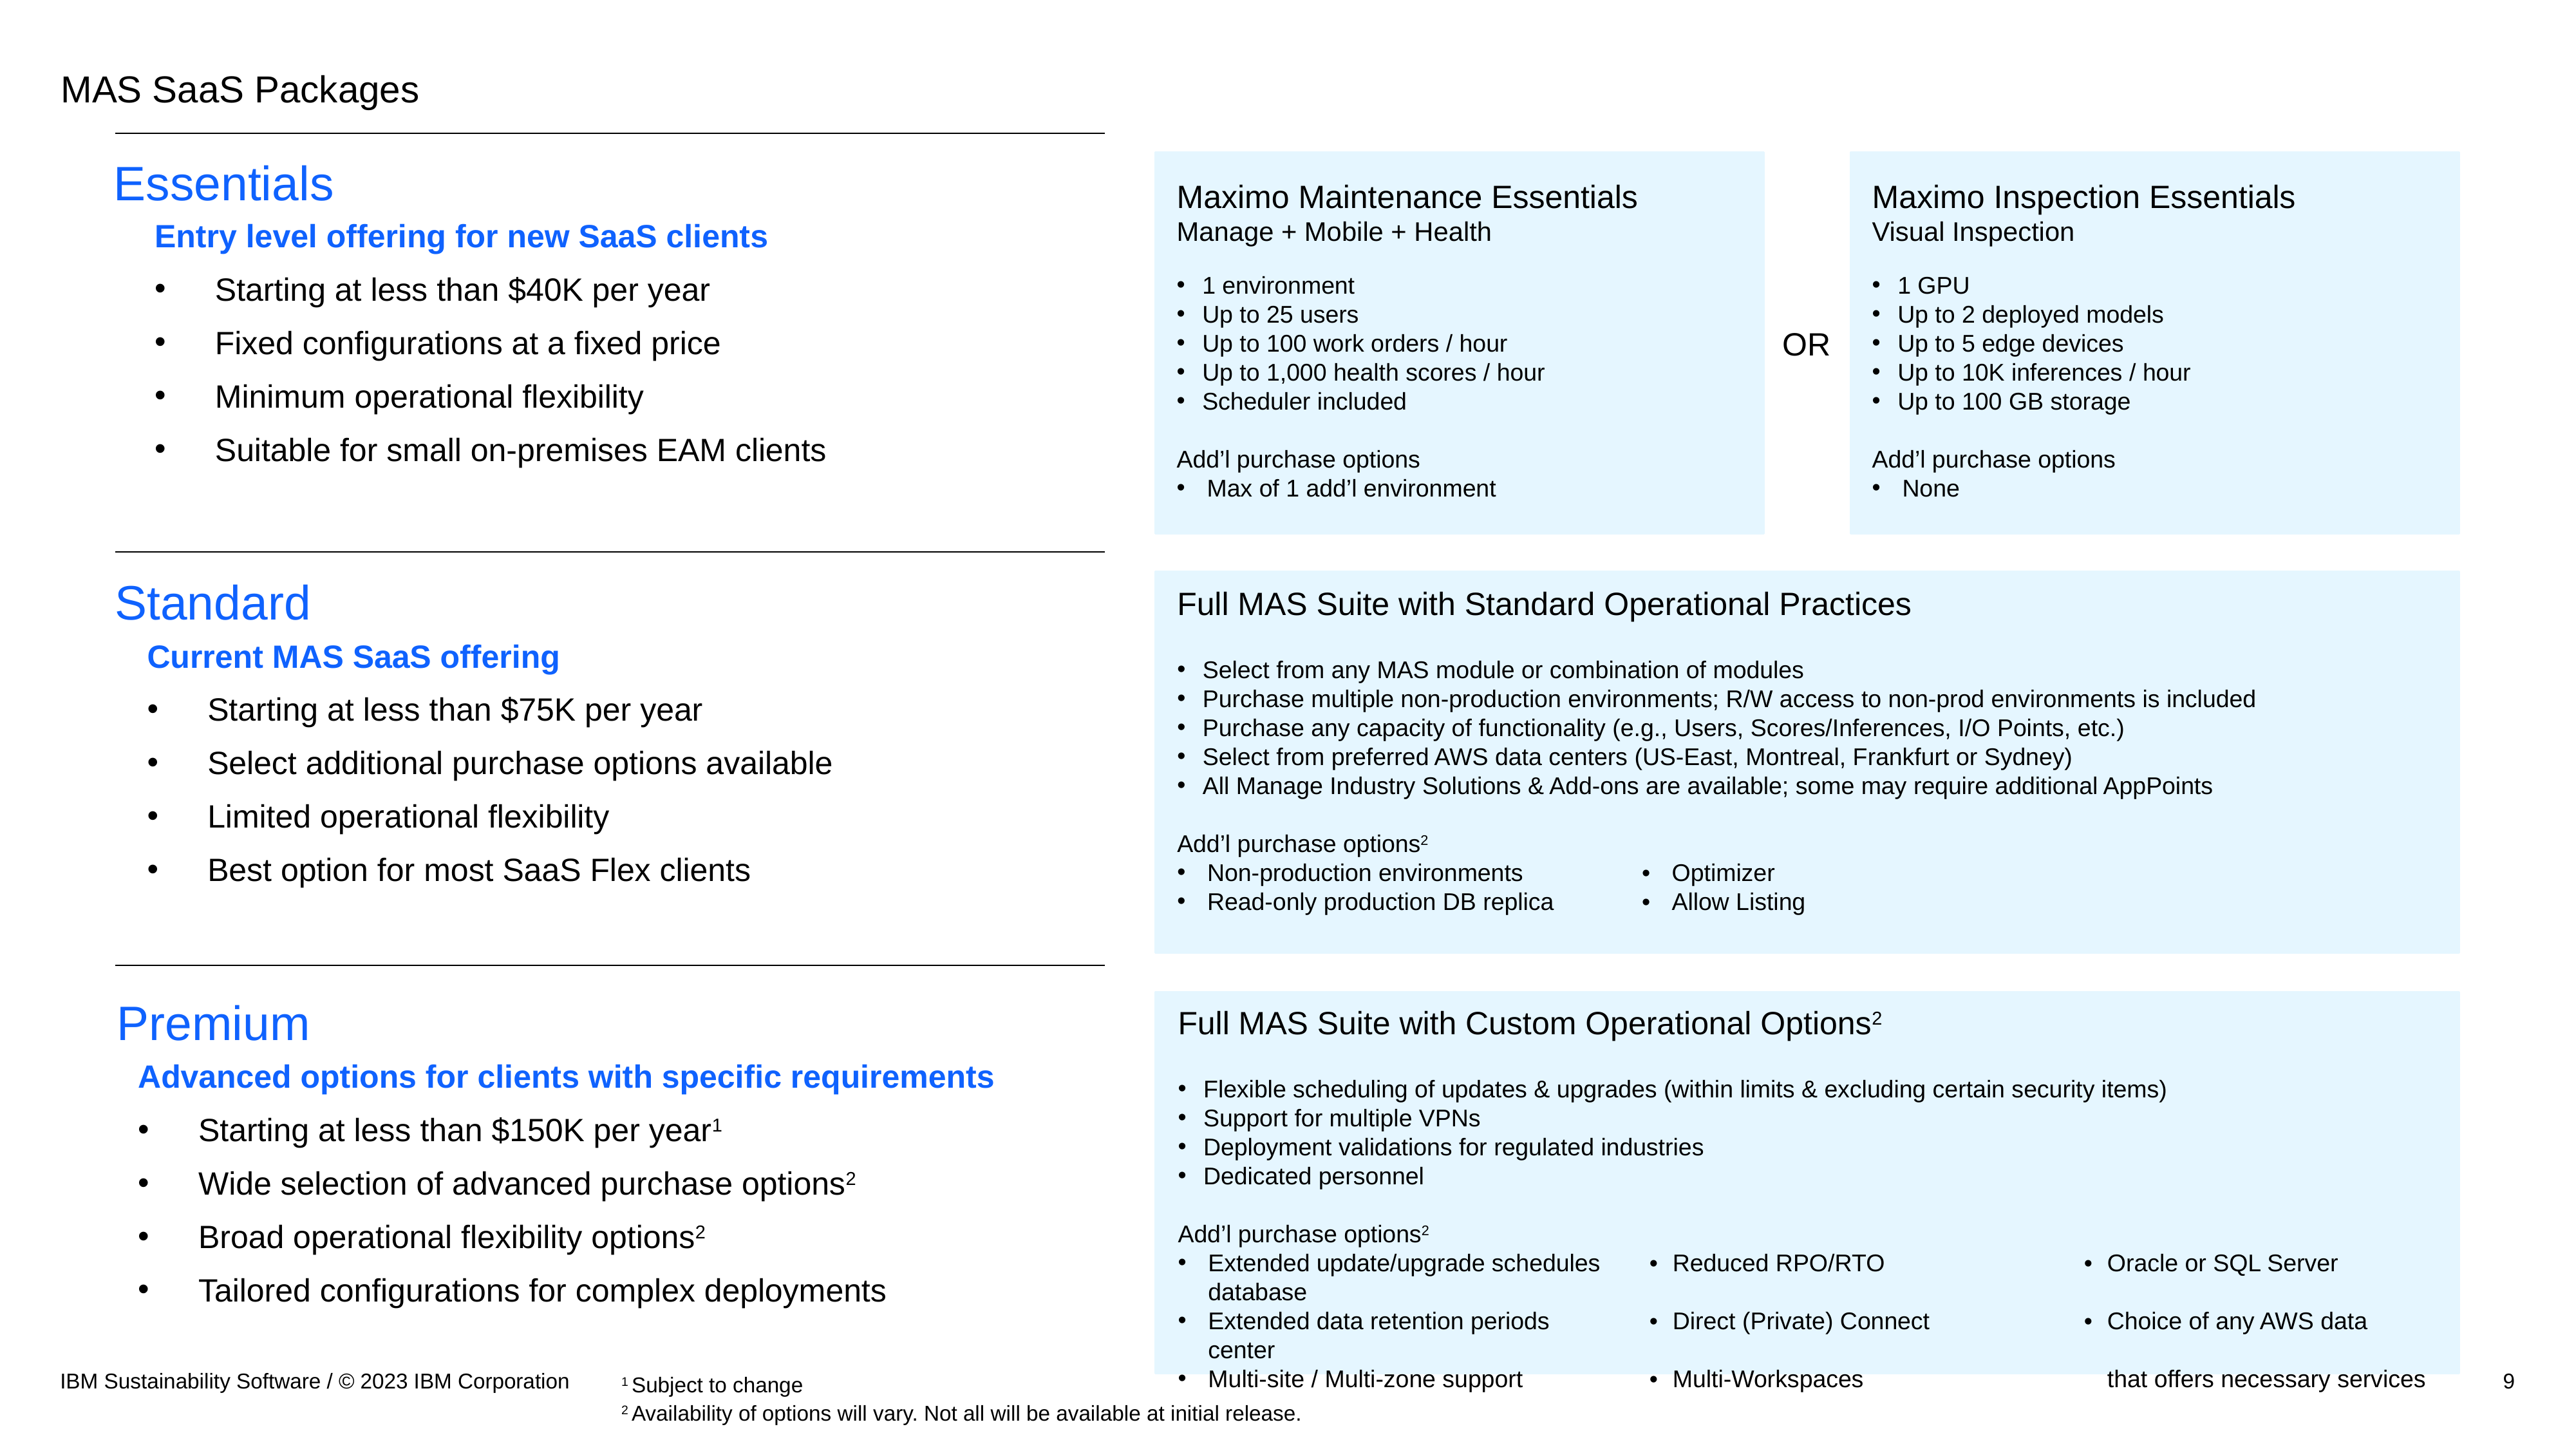

# MAS SaaS Packages
Essentials
Entry level offering for new SaaS clients
Starting at less than $40K per year
Fixed configurations at a fixed price
Minimum operational flexibility
Suitable for small on-premises EAM clients

Maximo Maintenance Essentials
Manage + Mobile + Health
1 environment
Up to 25 users
Up to 100 work orders / hour
Up to 1,000 health scores / hour
Scheduler included

Add’l purchase options
Max of 1 add’l environment

Maximo Inspection Essentials
Visual Inspection
1 GPU
Up to 2 deployed models
Up to 5 edge devices
Up to 10K inferences / hour
Up to 100 GB storage

Add’l purchase options
None
OR
Standard

Full MAS Suite with Standard Operational Practices
Select from any MAS module or combination of modules
Purchase multiple non-production environments; R/W access to non-prod environments is included
Purchase any capacity of functionality (e.g., Users, Scores/Inferences, I/O Points, etc.)
Select from preferred AWS data centers (US-East, Montreal, Frankfurt or Sydney)
All Manage Industry Solutions & Add-ons are available; some may require additional AppPoints

Add’l purchase options2
Non-production environments	•	Optimizer
Read-only production DB replica	•	Allow Listing
Current MAS SaaS offering
Starting at less than $75K per year
Select additional purchase options available
Limited operational flexibility
Best option for most SaaS Flex clients
Premium
Advanced options for clients with specific requirements
Starting at less than $150K per year1
Wide selection of advanced purchase options2
Broad operational flexibility options2
Tailored configurations for complex deployments

Full MAS Suite with Custom Operational Options2
Flexible scheduling of updates & upgrades (within limits & excluding certain security items)
Support for multiple VPNs
Deployment validations for regulated industries
Dedicated personnel

Add’l purchase options2
Extended update/upgrade schedules	 •	Reduced RPO/RTO	 •	Oracle or SQL Server database
Extended data retention periods 	 •	Direct (Private) Connect	 •	Choice of any AWS data center
Multi-site / Multi-zone support	 •	Multi-Workspaces		that offers necessary services
IBM Sustainability Software / © 2023 IBM Corporation
1 Subject to change
2 Availability of options will vary. Not all will be available at initial release.
9